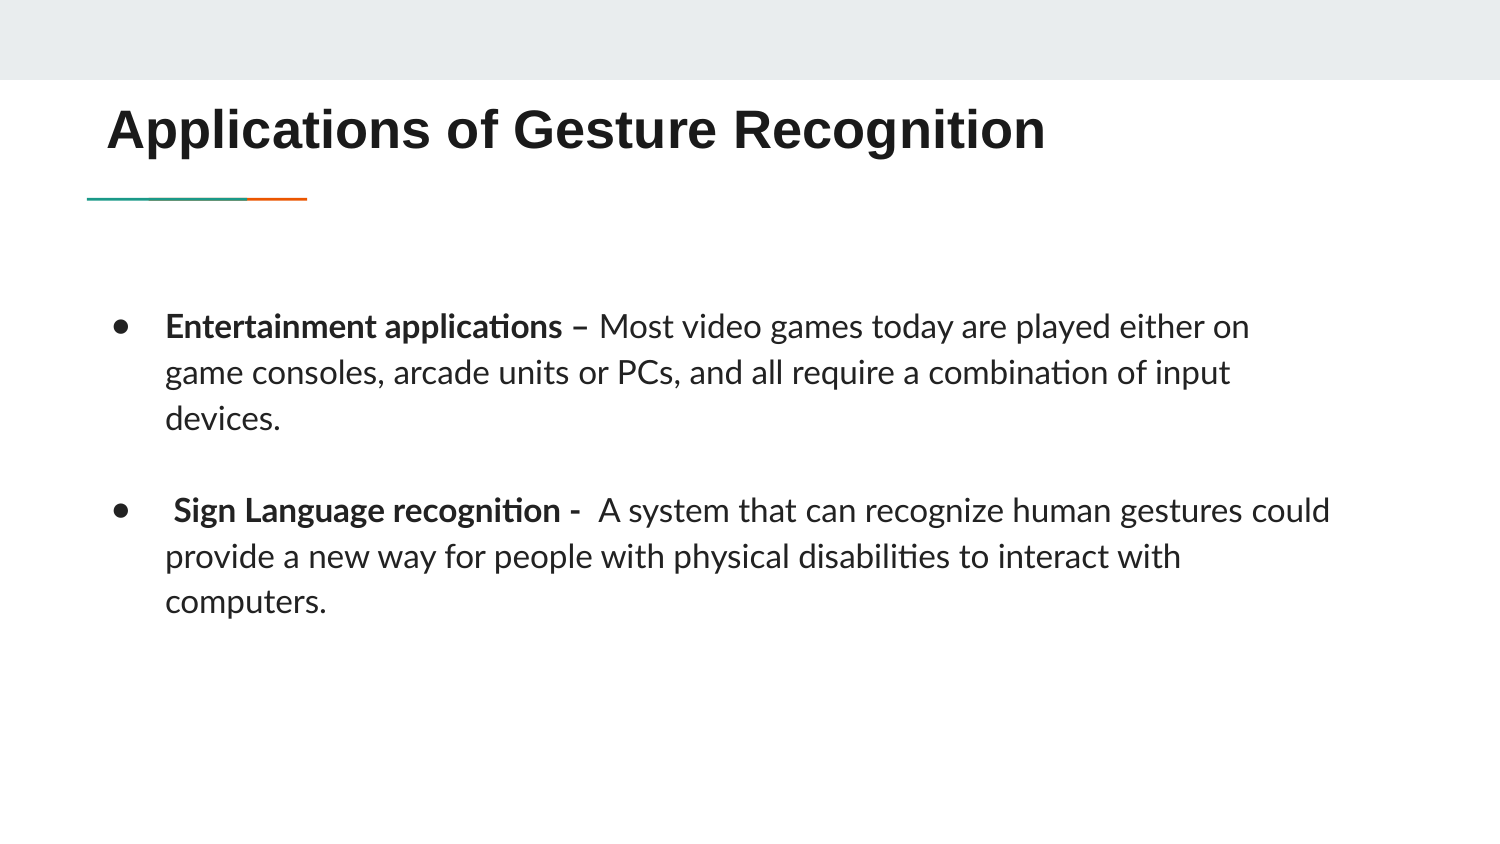

# Applications of Gesture Recognition

Entertainment applications – Most video games today are played either on game consoles, arcade units or PCs, and all require a combination of input devices.

 Sign Language recognition -  A system that can recognize human gestures could provide a new way for people with physical disabilities to interact with computers.